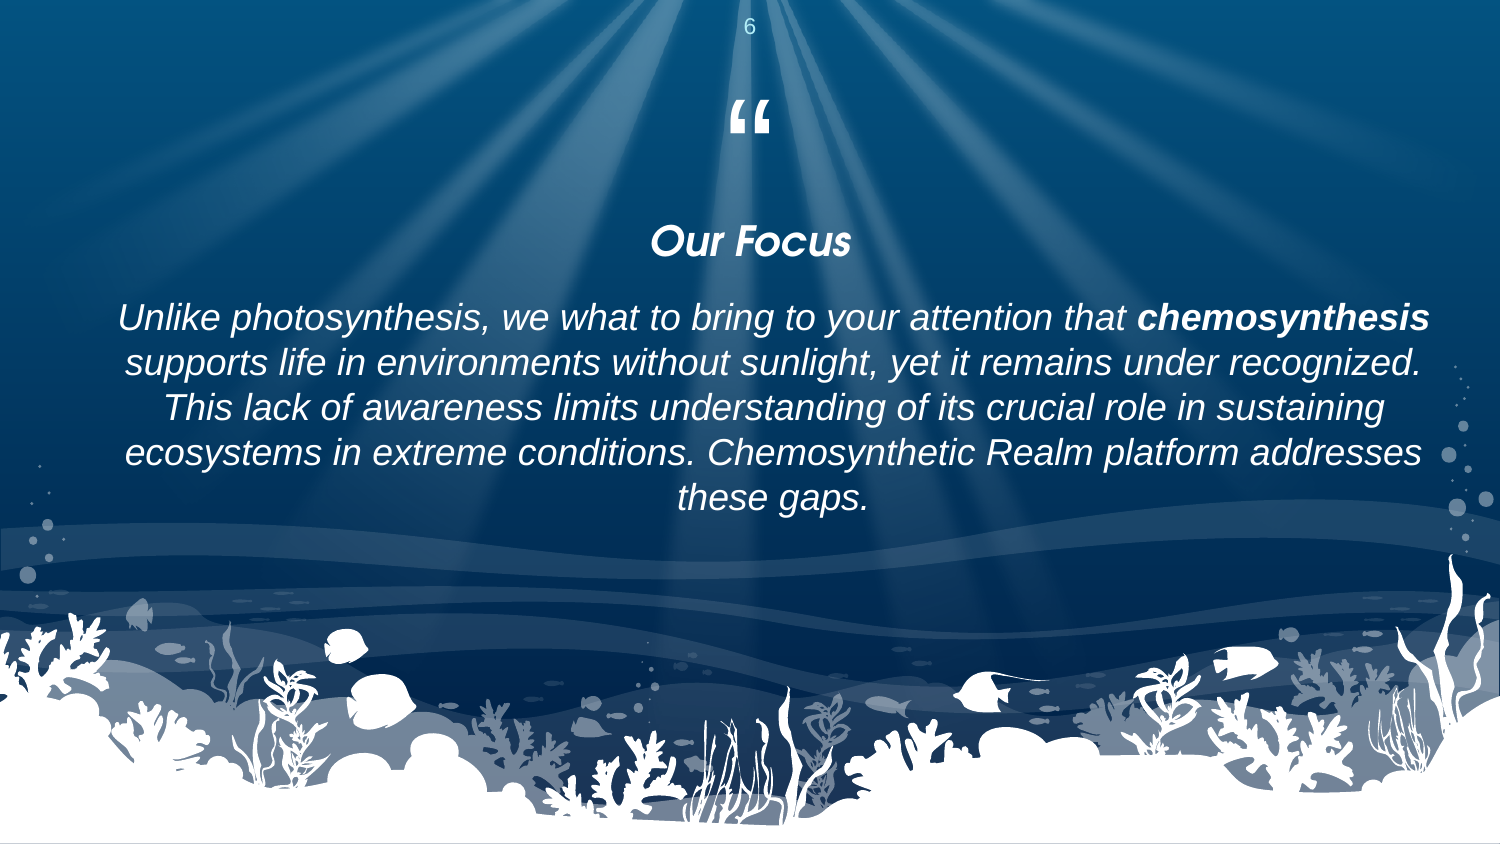

6
Our Focus
Unlike photosynthesis, we what to bring to your attention that chemosynthesis supports life in environments without sunlight, yet it remains under recognized. This lack of awareness limits understanding of its crucial role in sustaining ecosystems in extreme conditions. Chemosynthetic Realm platform addresses these gaps.